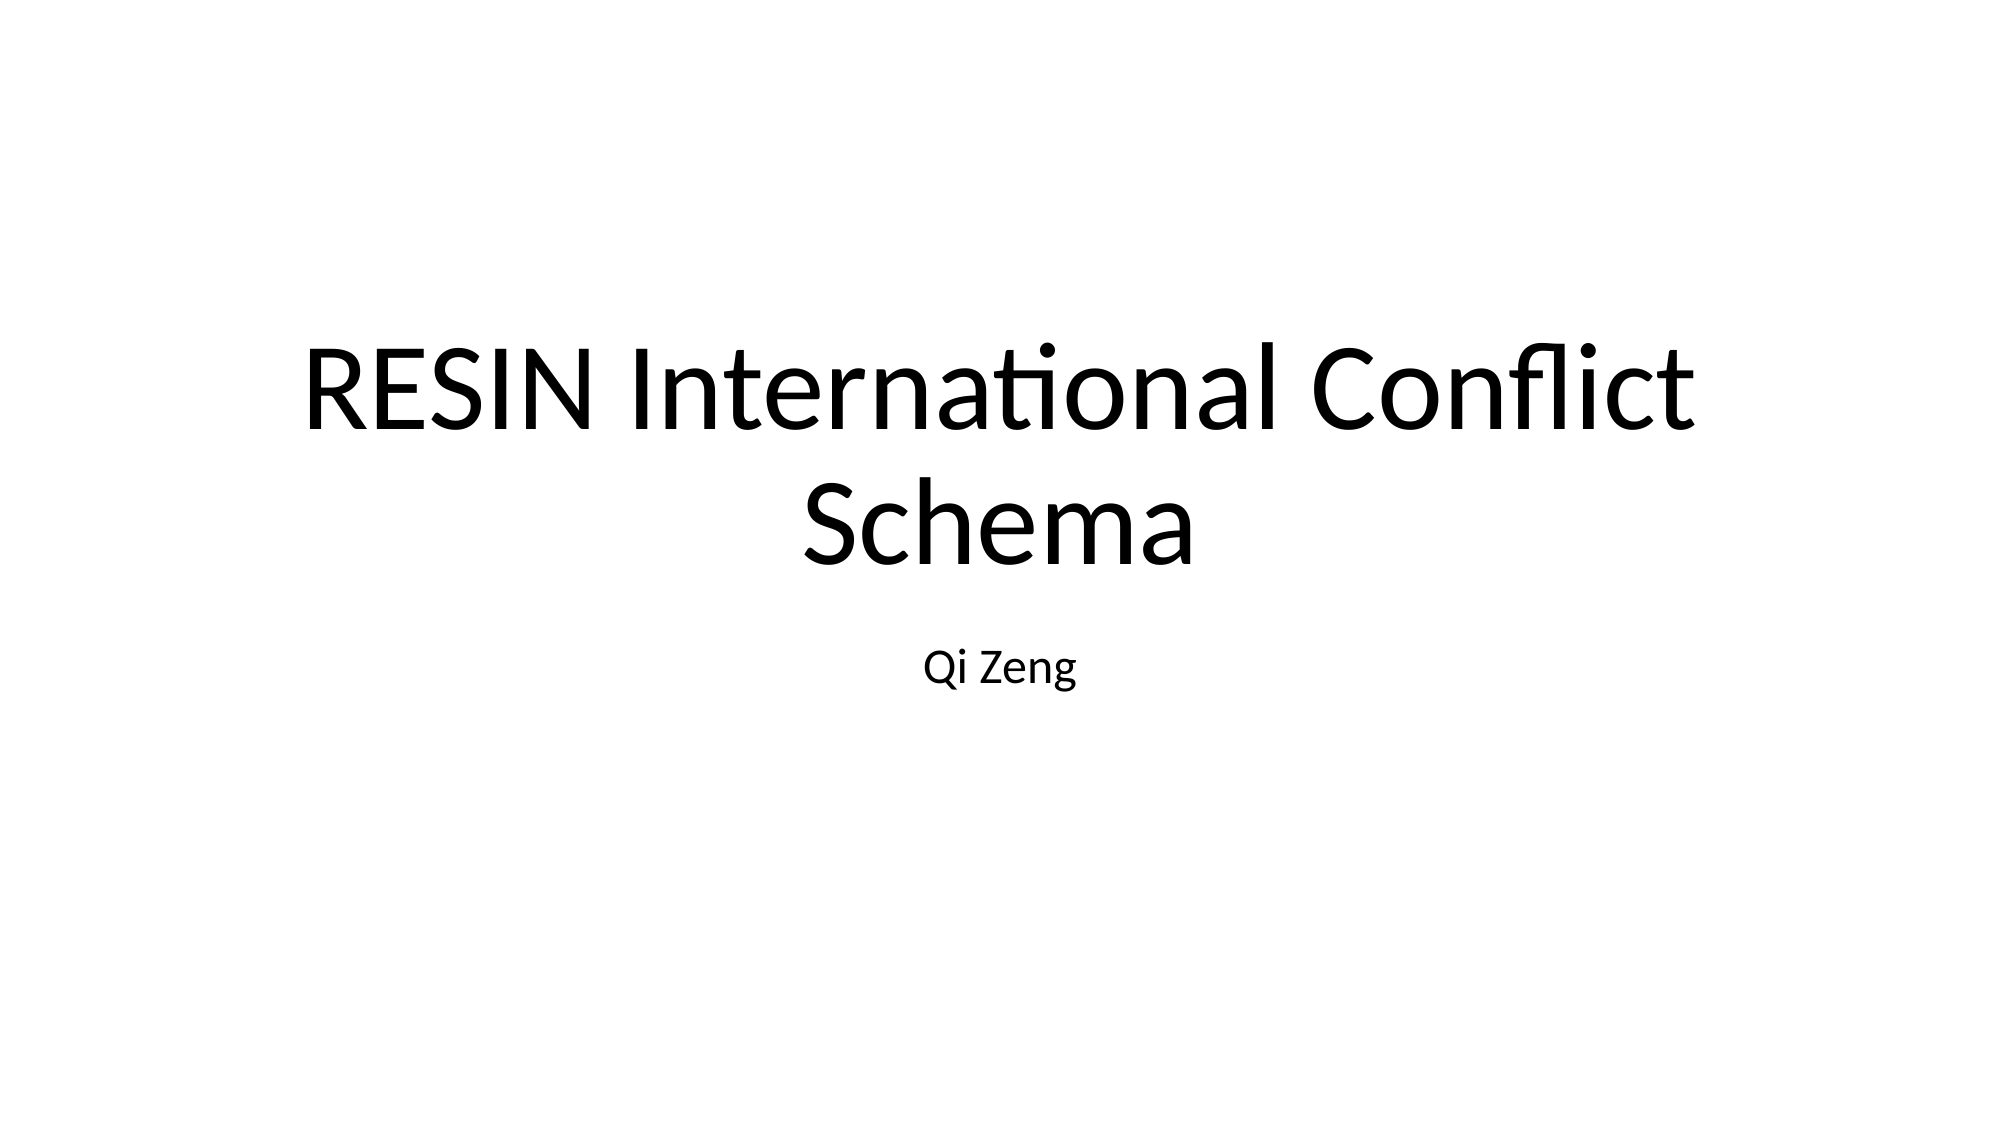

# RESIN International Conflict Schema
Qi Zeng